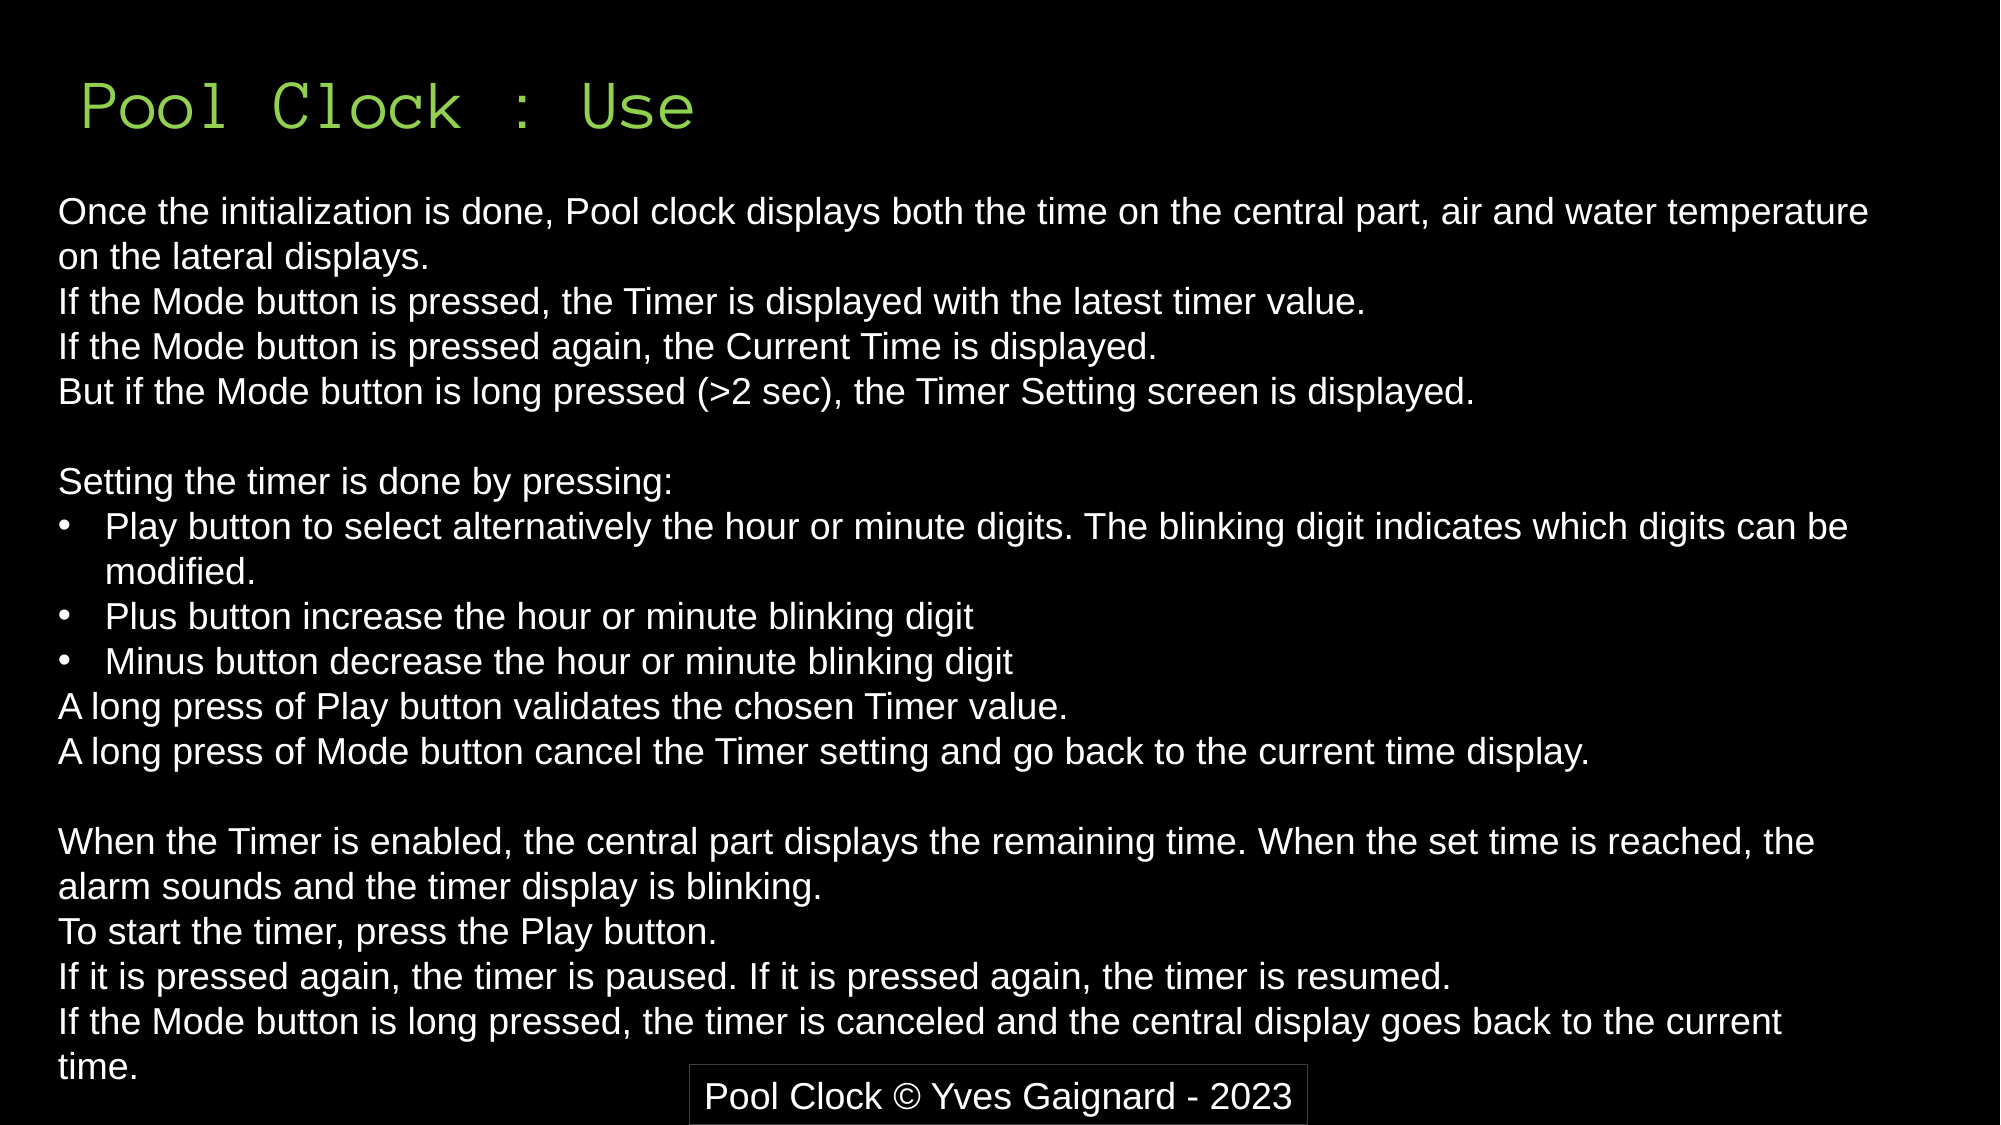

# Pool Clock : Use
Once the initialization is done, Pool clock displays both the time on the central part, air and water temperature on the lateral displays.
If the Mode button is pressed, the Timer is displayed with the latest timer value.
If the Mode button is pressed again, the Current Time is displayed.
But if the Mode button is long pressed (>2 sec), the Timer Setting screen is displayed.

Setting the timer is done by pressing:
Play button to select alternatively the hour or minute digits. The blinking digit indicates which digits can be modified.
Plus button increase the hour or minute blinking digit
Minus button decrease the hour or minute blinking digit
A long press of Play button validates the chosen Timer value.
A long press of Mode button cancel the Timer setting and go back to the current time display.

When the Timer is enabled, the central part displays the remaining time. When the set time is reached, the alarm sounds and the timer display is blinking.
To start the timer, press the Play button.
If it is pressed again, the timer is paused. If it is pressed again, the timer is resumed.
If the Mode button is long pressed, the timer is canceled and the central display goes back to the current time.
Pool Clock © Yves Gaignard - 2023